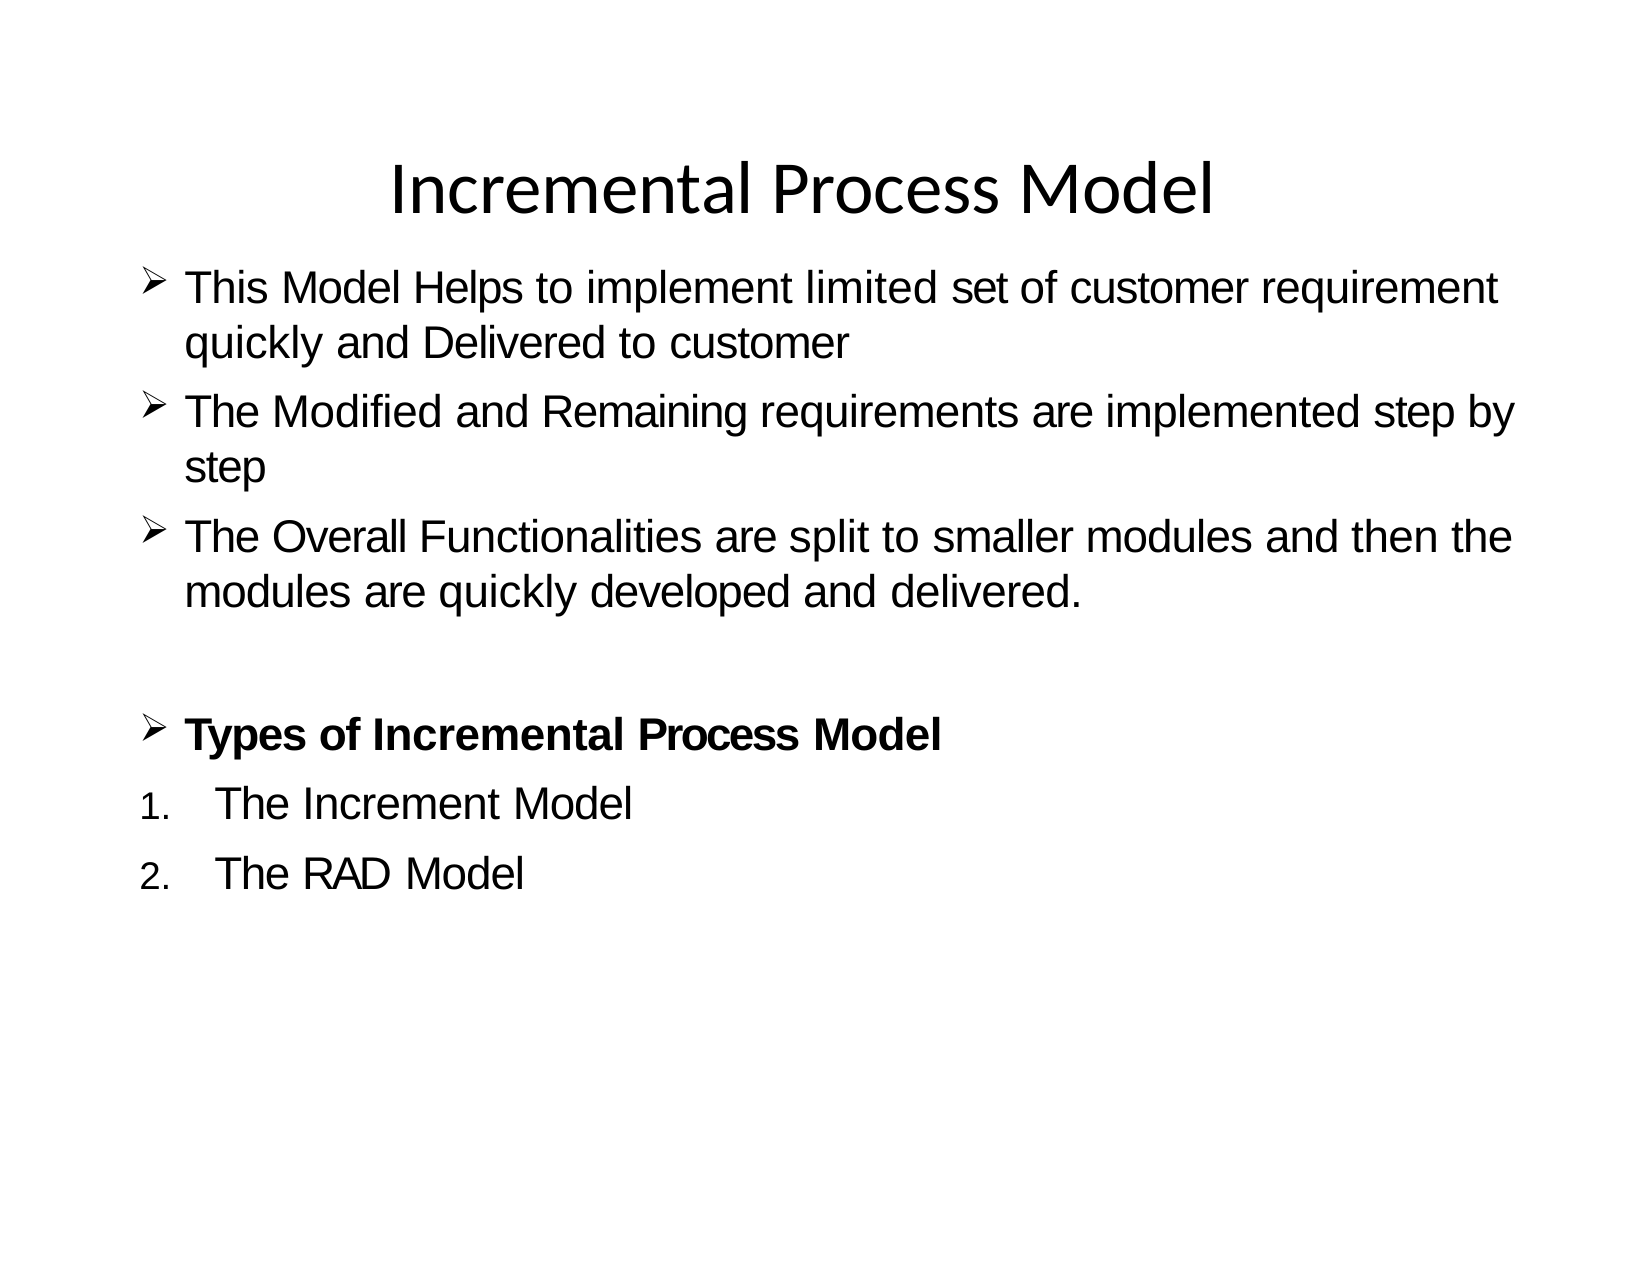

# Incremental Process Model
This Model Helps to implement limited set of customer requirement  quickly and Delivered to customer
The Modified and Remaining requirements are implemented step by  step
The Overall Functionalities are split to smaller modules and then the  modules are quickly developed and delivered.

Types of Incremental Process Model
The Increment Model
The RAD Model